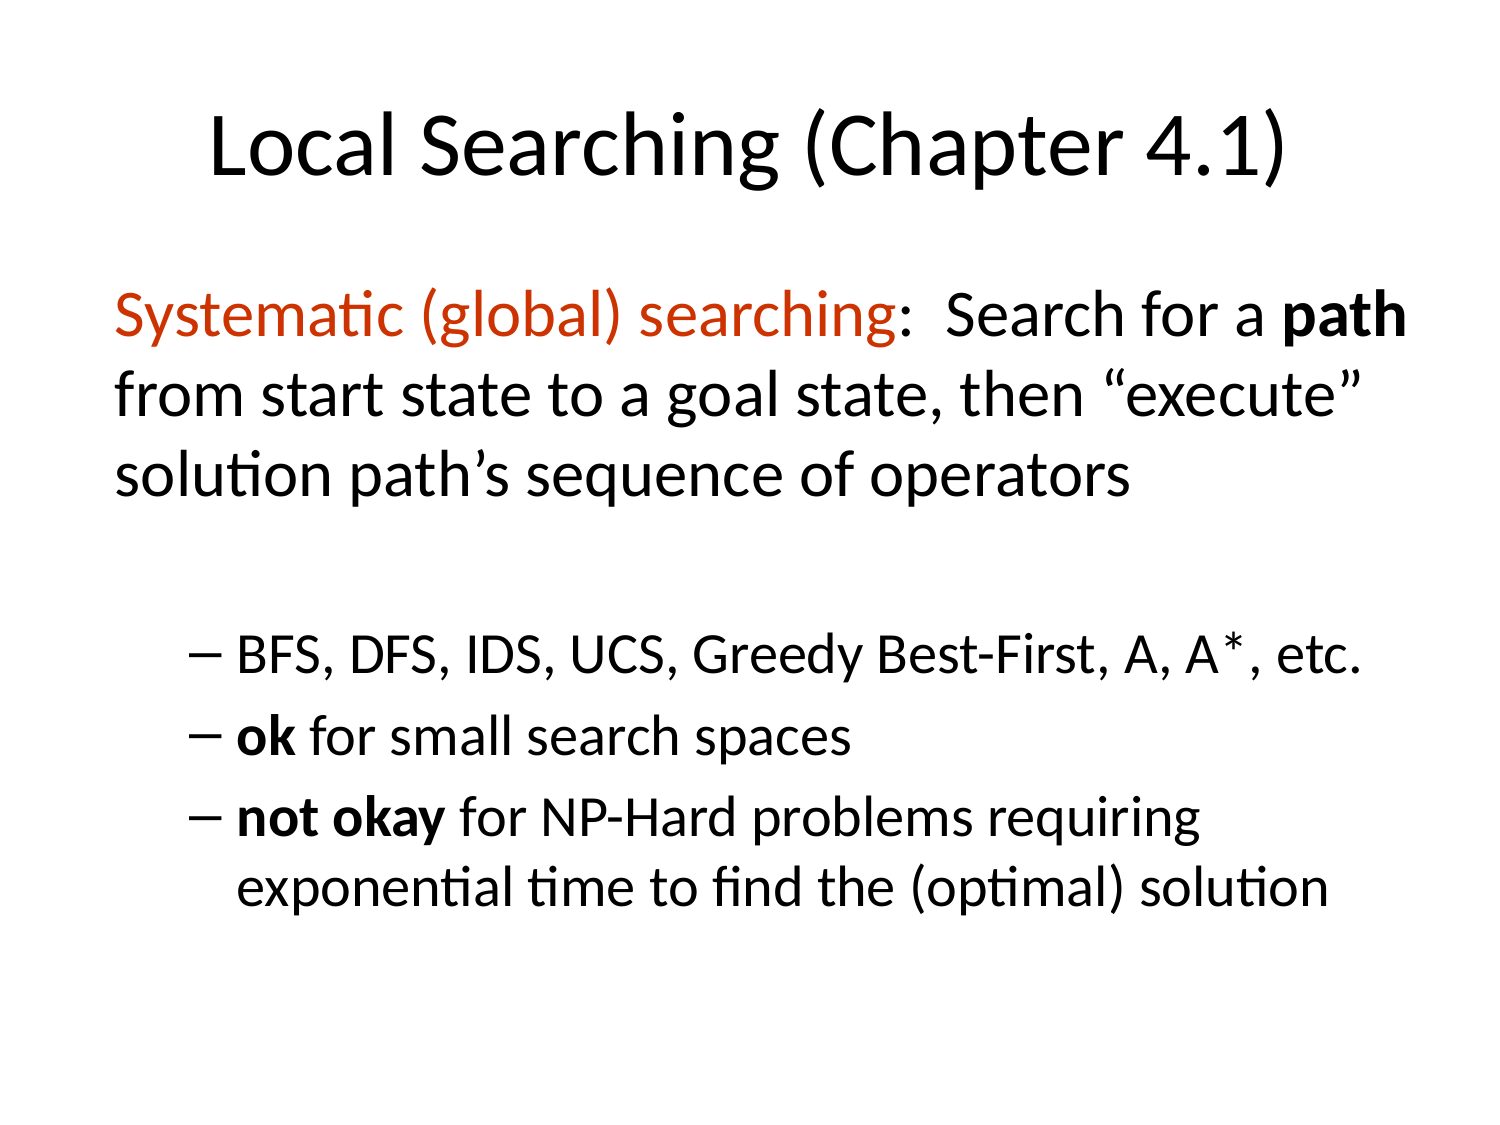

# Local Searching (Chapter 4.1)
Systematic (global) searching:  Search for a path from start state to a goal state, then “execute” solution path’s sequence of operators

BFS, DFS, IDS, UCS, Greedy Best-First, A, A*, etc.
ok for small search spaces
not okay for NP-Hard problems requiring exponential time to find the (optimal) solution